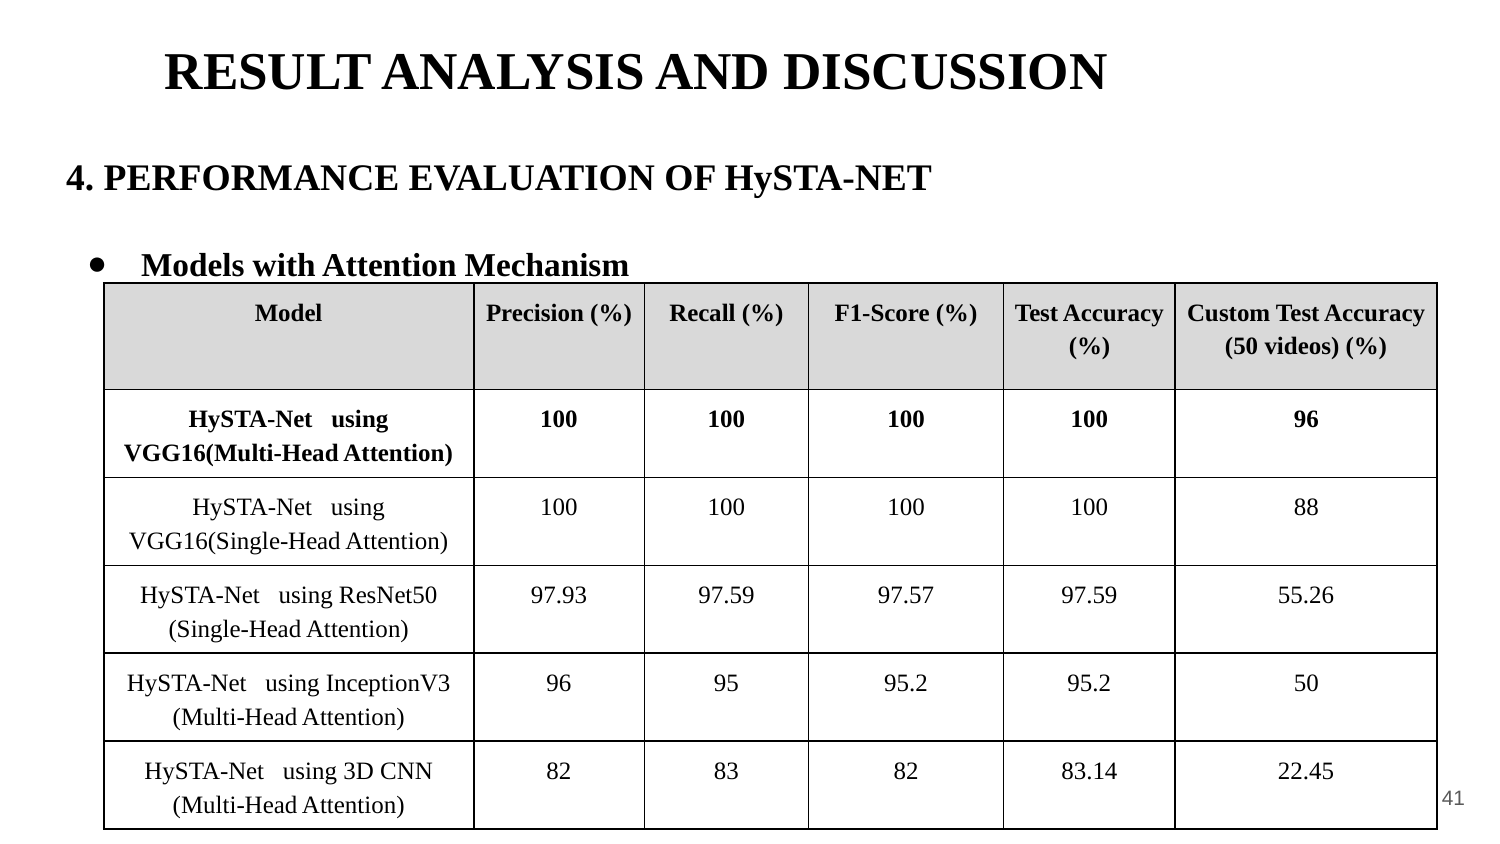

# RESULT ANALYSIS AND DISCUSSION

4. PERFORMANCE EVALUATION OF HySTA-NET
Models with Attention Mechanism

| Model | Precision (%) | Recall (%) | F1-Score (%) | Test Accuracy (%) | Custom Test Accuracy (50 videos) (%) |
| --- | --- | --- | --- | --- | --- |
| HySTA-Net using VGG16(Multi-Head Attention) | 100 | 100 | 100 | 100 | 96 |
| HySTA-Net using VGG16(Single-Head Attention) | 100 | 100 | 100 | 100 | 88 |
| HySTA-Net using ResNet50 (Single-Head Attention) | 97.93 | 97.59 | 97.57 | 97.59 | 55.26 |
| HySTA-Net using InceptionV3 (Multi-Head Attention) | 96 | 95 | 95.2 | 95.2 | 50 |
| HySTA-Net using 3D CNN (Multi-Head Attention) | 82 | 83 | 82 | 83.14 | 22.45 |
41